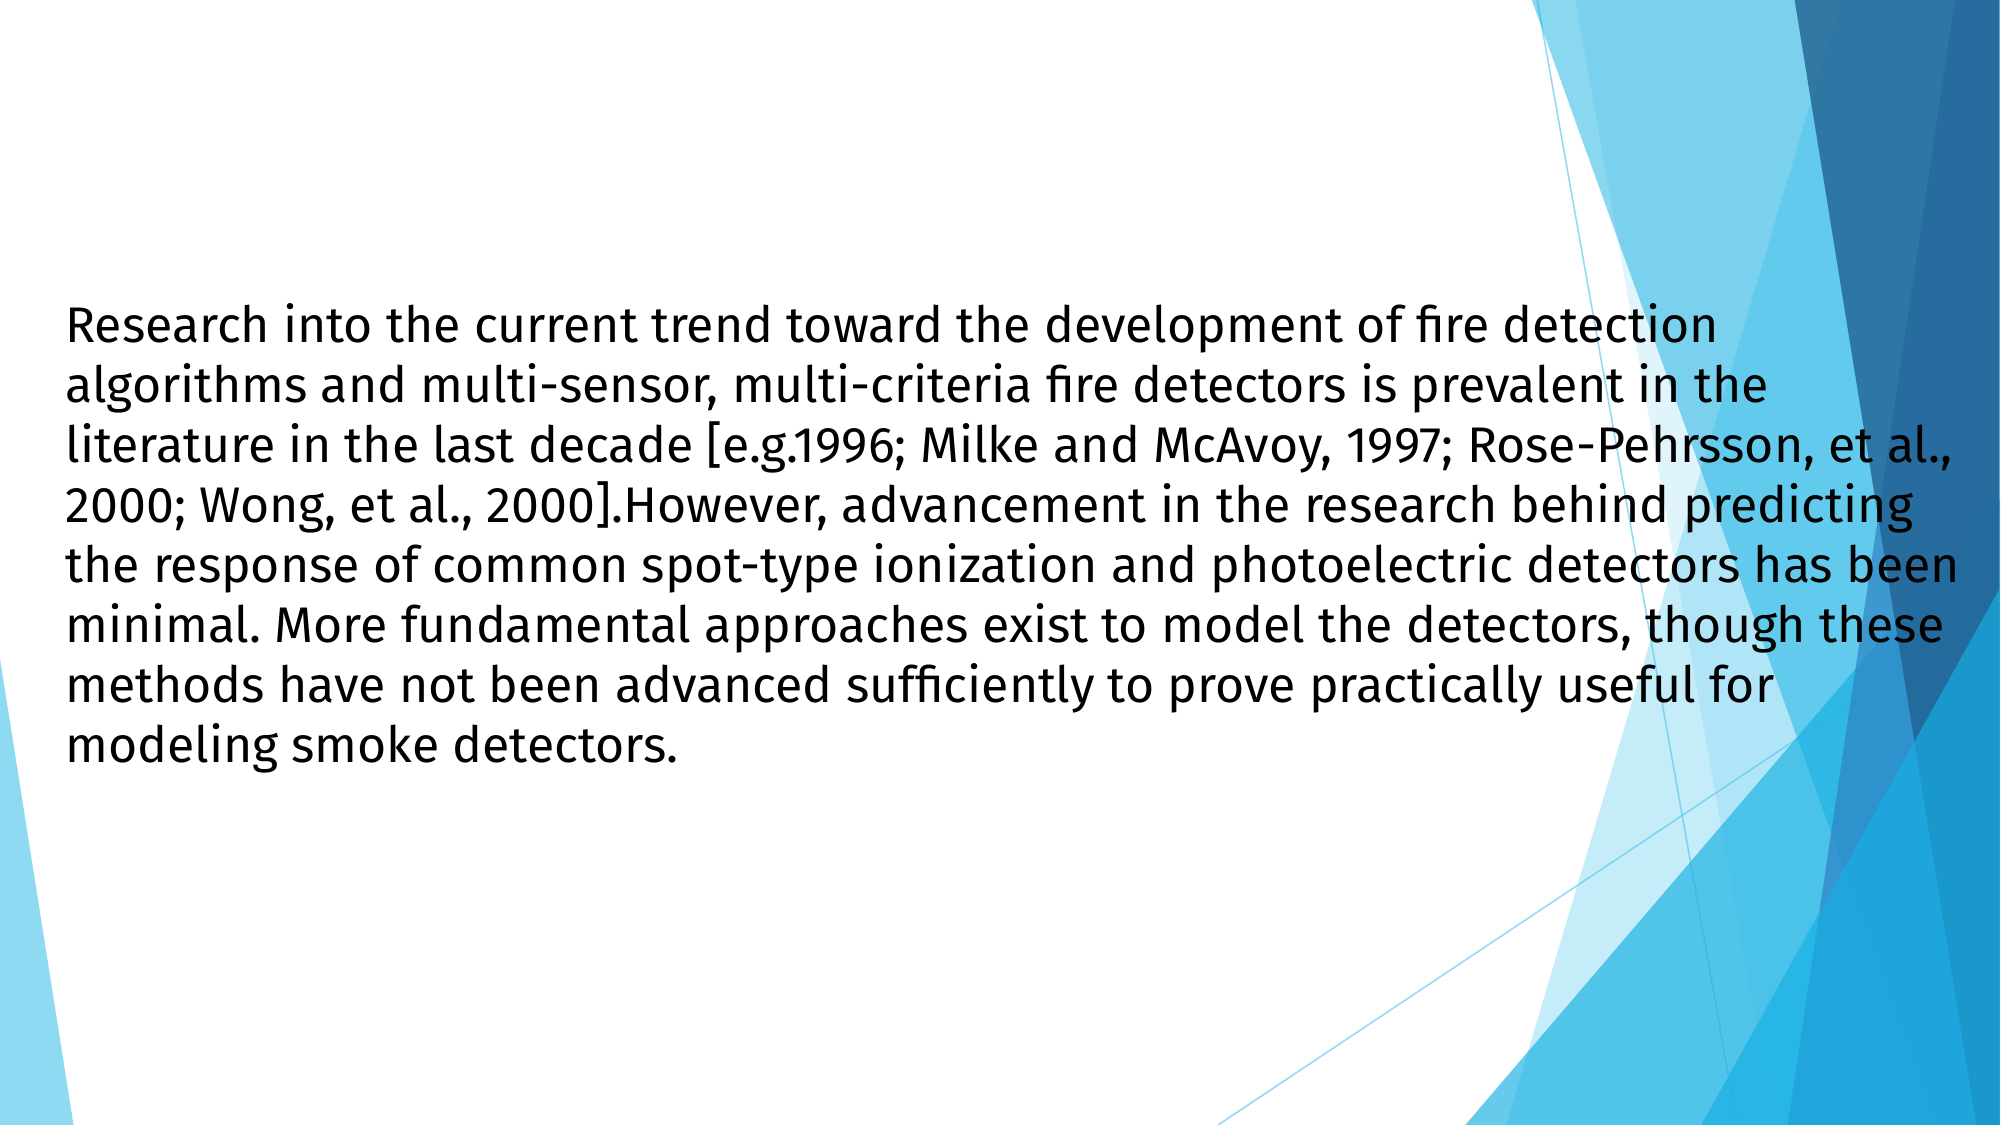

Research into the current trend toward the development of fire detection algorithms and multi-sensor, multi-criteria fire detectors is prevalent in the literature in the last decade [e.g.1996; Milke and McAvoy, 1997; Rose-Pehrsson, et al., 2000; Wong, et al., 2000].However, advancement in the research behind predicting the response of common spot-type ionization and photoelectric detectors has been minimal. More fundamental approaches exist to model the detectors, though these methods have not been advanced sufficiently to prove practically useful for modeling smoke detectors.